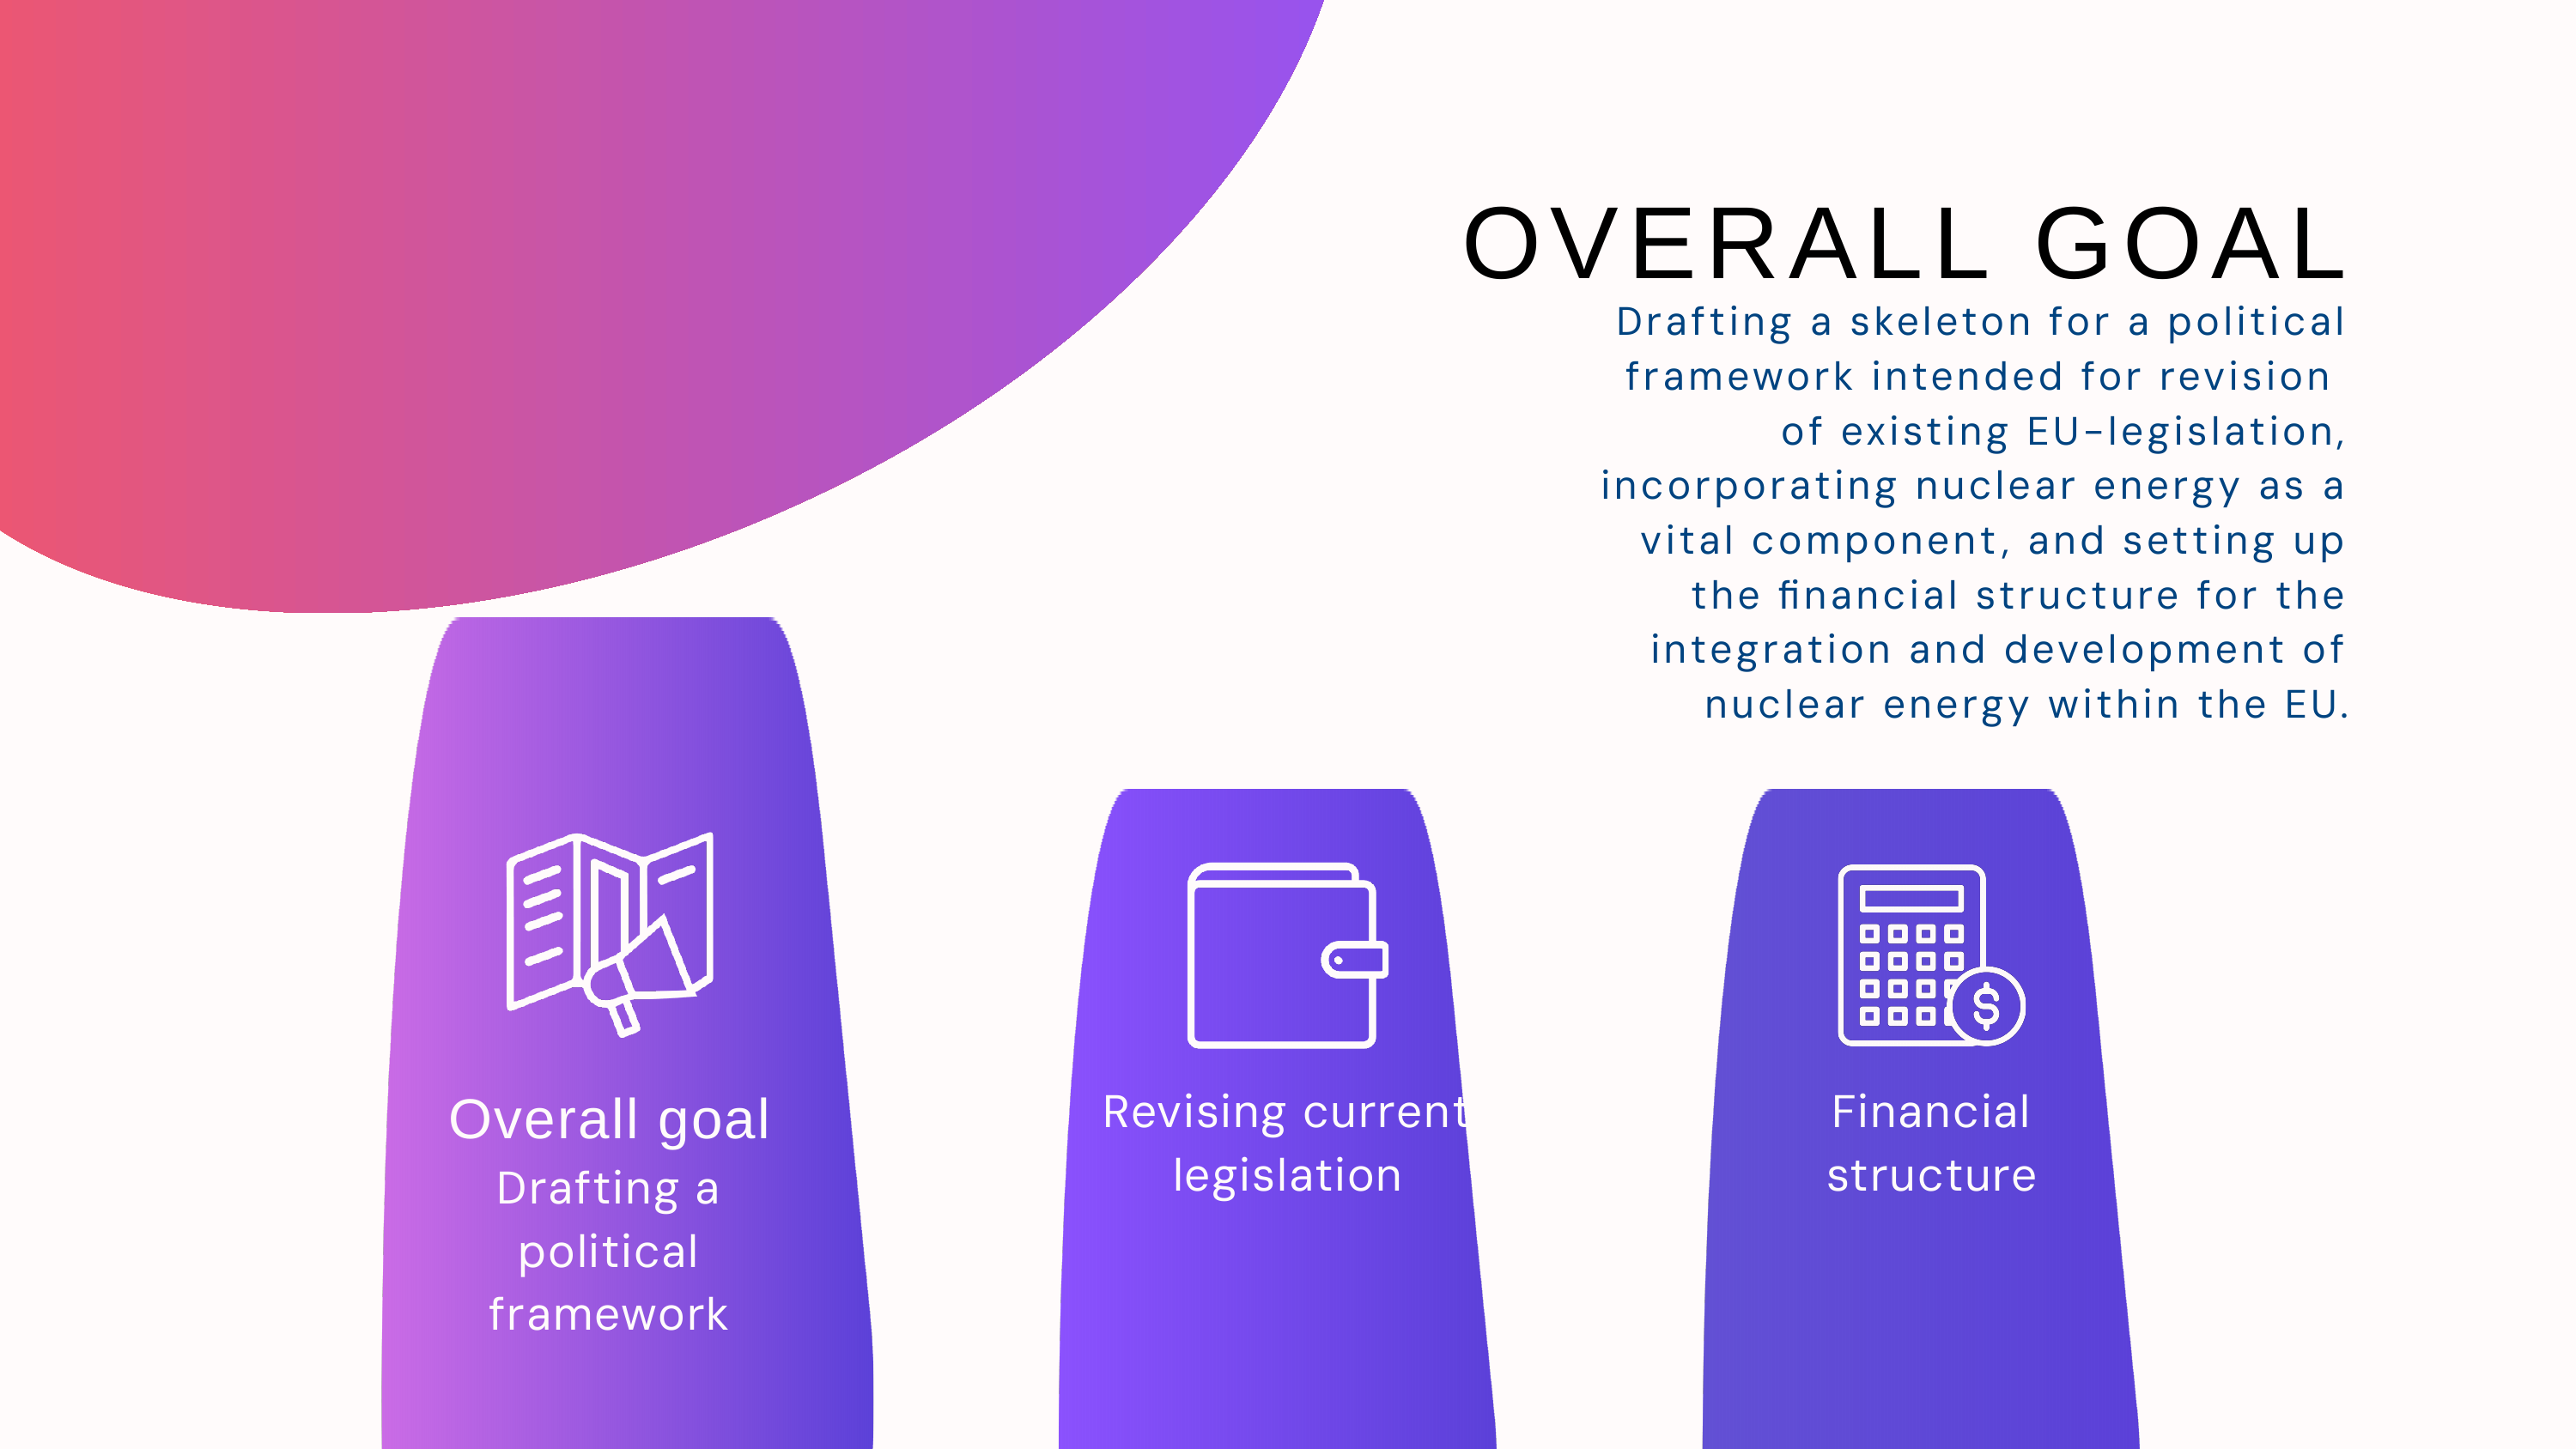

OVERALL GOAL
Drafting a skeleton for a political framework intended for revision  of existing EU-legislation, incorporating nuclear energy as a vital component, and setting up the financial structure for the integration and development of nuclear energy within the EU.

Overall goal
Drafting a political framework
Revising current legislation
Financial structure